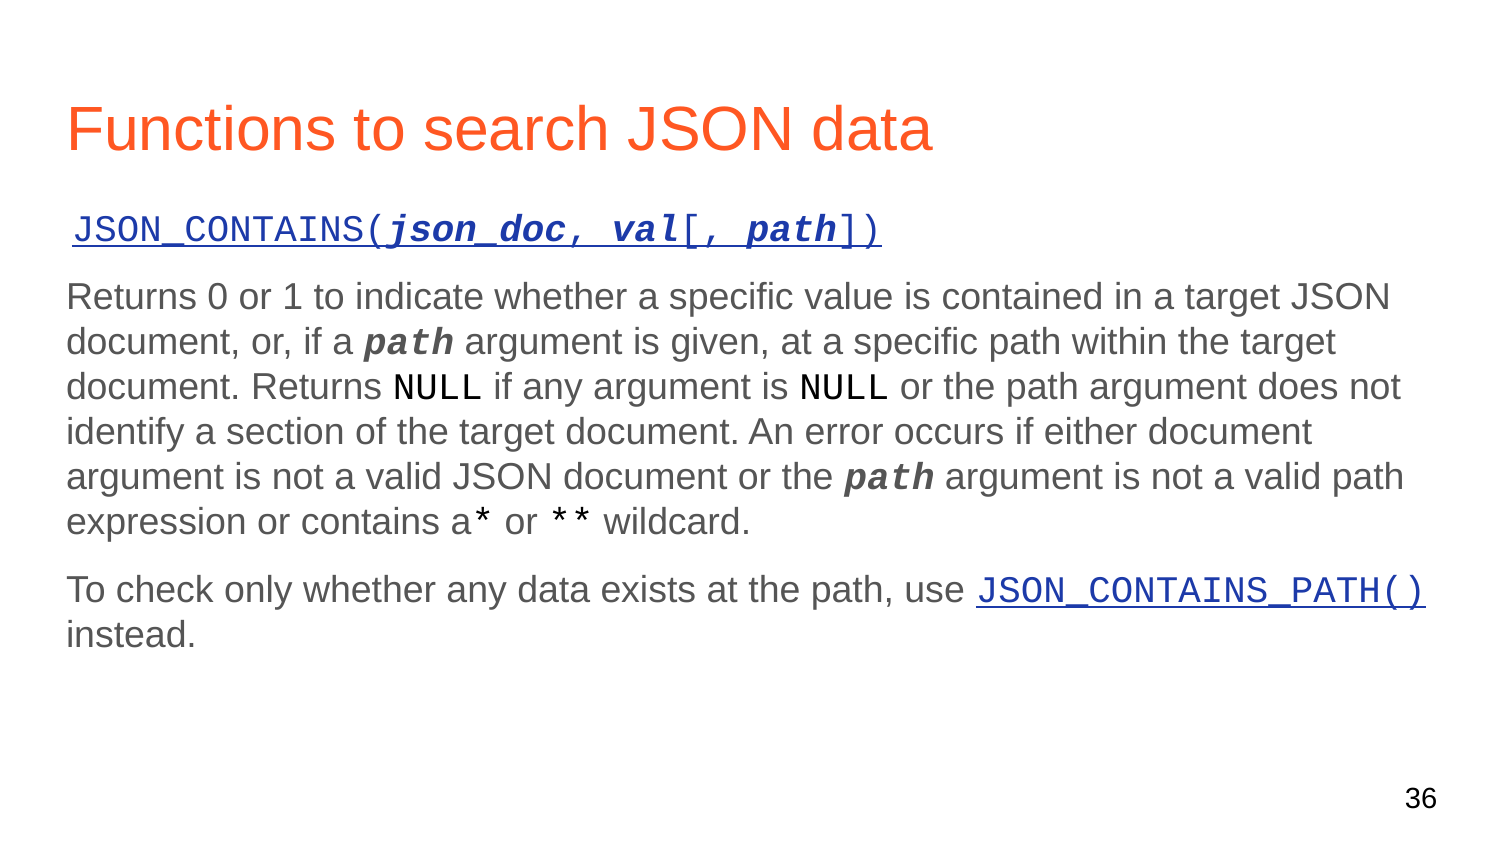

# Functions to search JSON data
 JSON_CONTAINS(json_doc, val[, path])
Returns 0 or 1 to indicate whether a specific value is contained in a target JSON document, or, if a path argument is given, at a specific path within the target document. Returns NULL if any argument is NULL or the path argument does not identify a section of the target document. An error occurs if either document argument is not a valid JSON document or the path argument is not a valid path expression or contains a* or ** wildcard.
To check only whether any data exists at the path, use JSON_CONTAINS_PATH() instead.

36